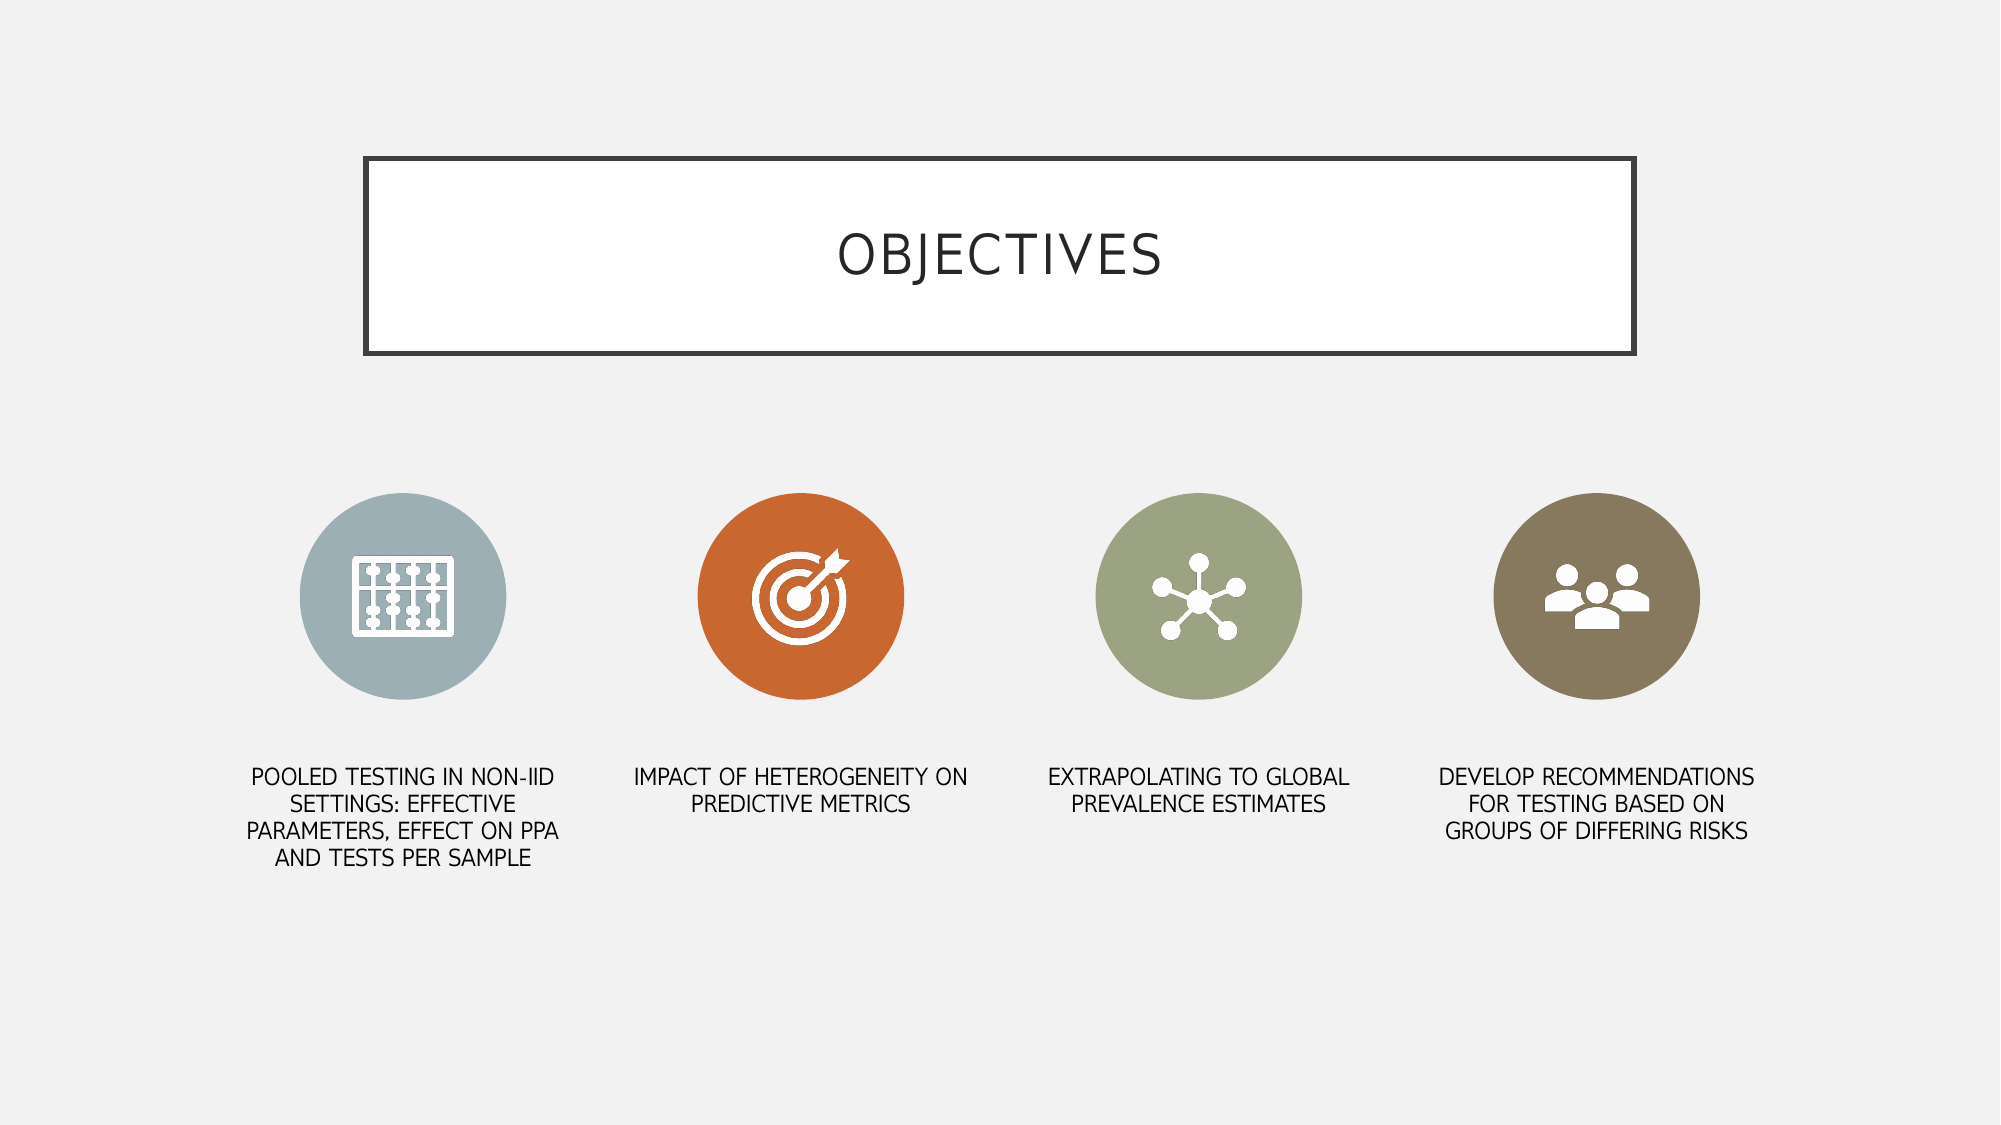

# Objectives
Pooled testing in non-IID settings: effective parameters, effect on PPA and tests per sample
Impact of heterogeneity on predictive metrics
Extrapolating to global prevalence estimates
Develop recommendations for testing based on groups of differing risks